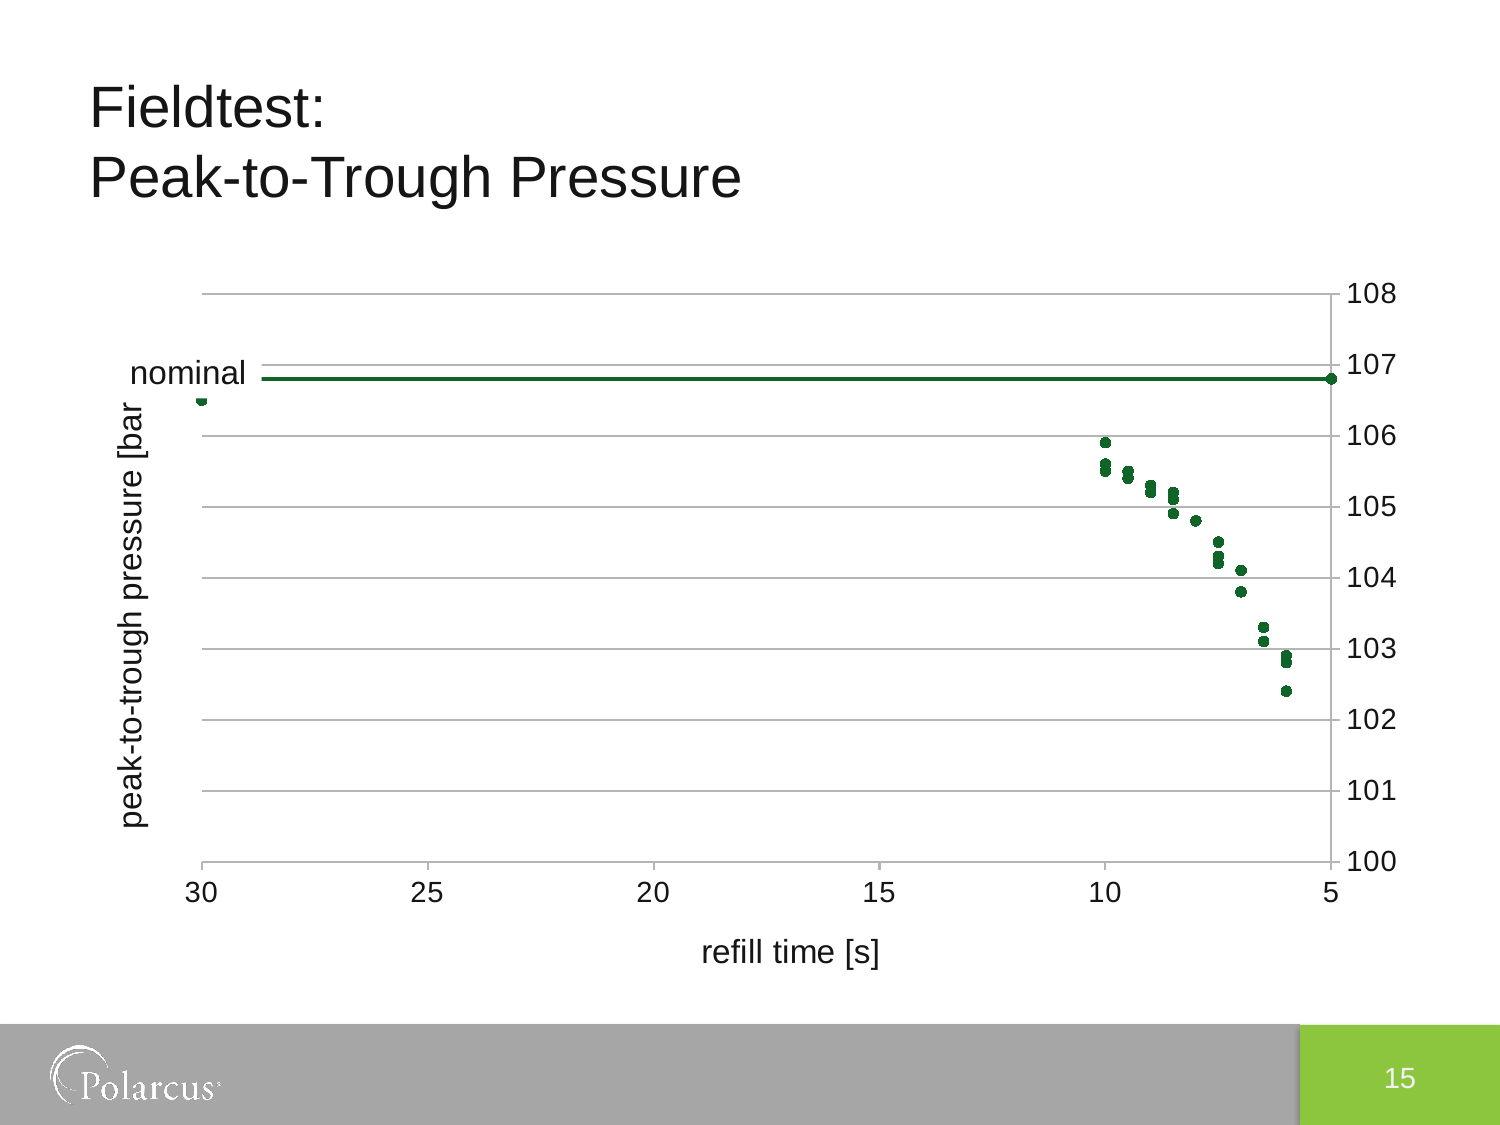

# Fieldtest: Peak-to-Trough Pressure

### Chart

| Category | Y-Values |
|---|---|
nominal